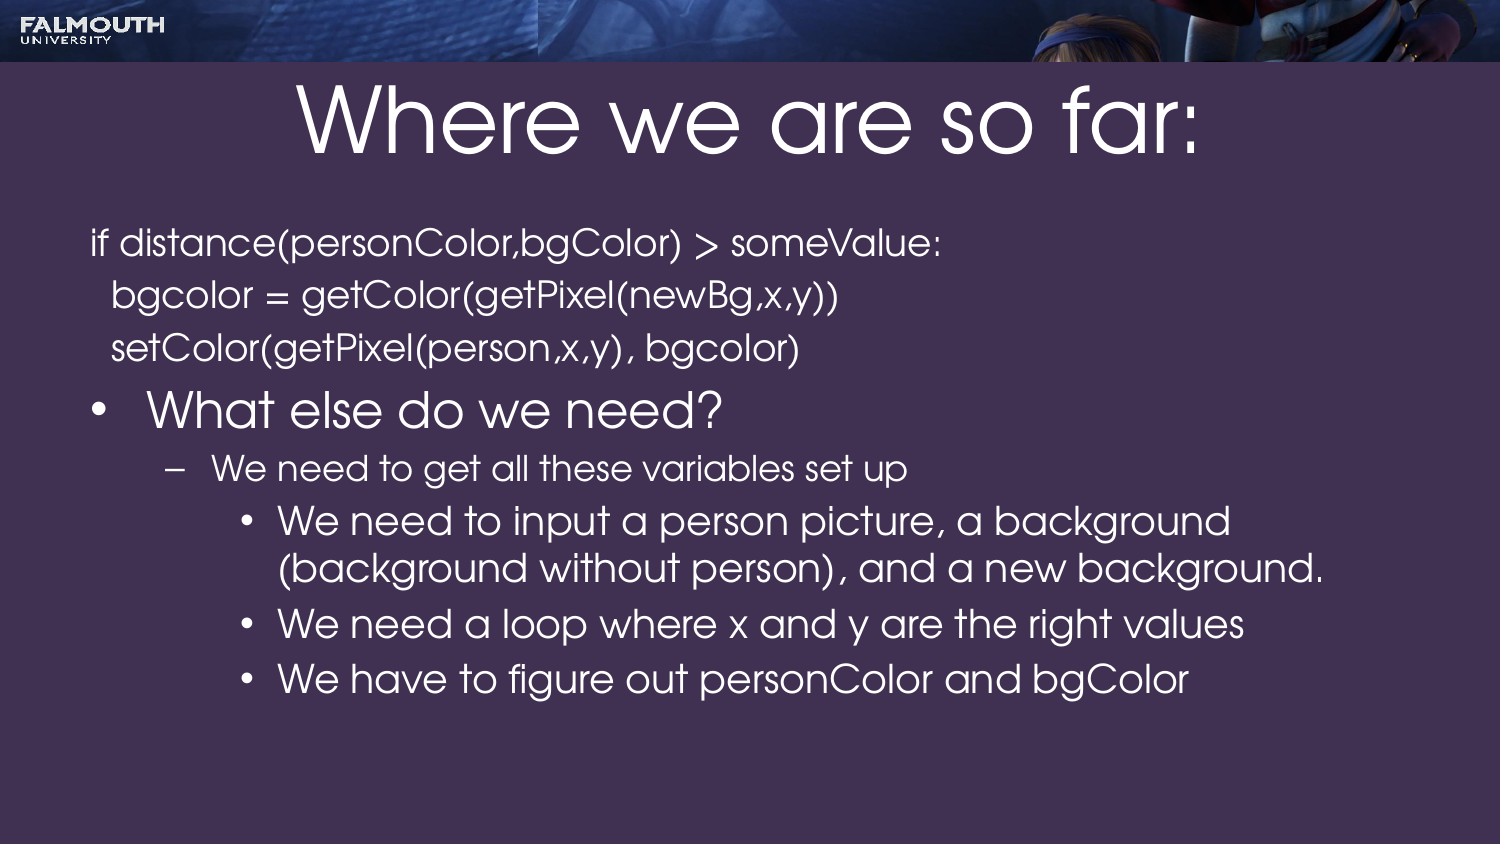

# Where we are so far:
if distance(personColor,bgColor) > someValue:
  bgcolor = getColor(getPixel(newBg,x,y))
  setColor(getPixel(person,x,y), bgcolor)
What else do we need?
We need to get all these variables set up
We need to input a person picture, a background (background without person), and a new background.
We need a loop where x and y are the right values
We have to figure out personColor and bgColor